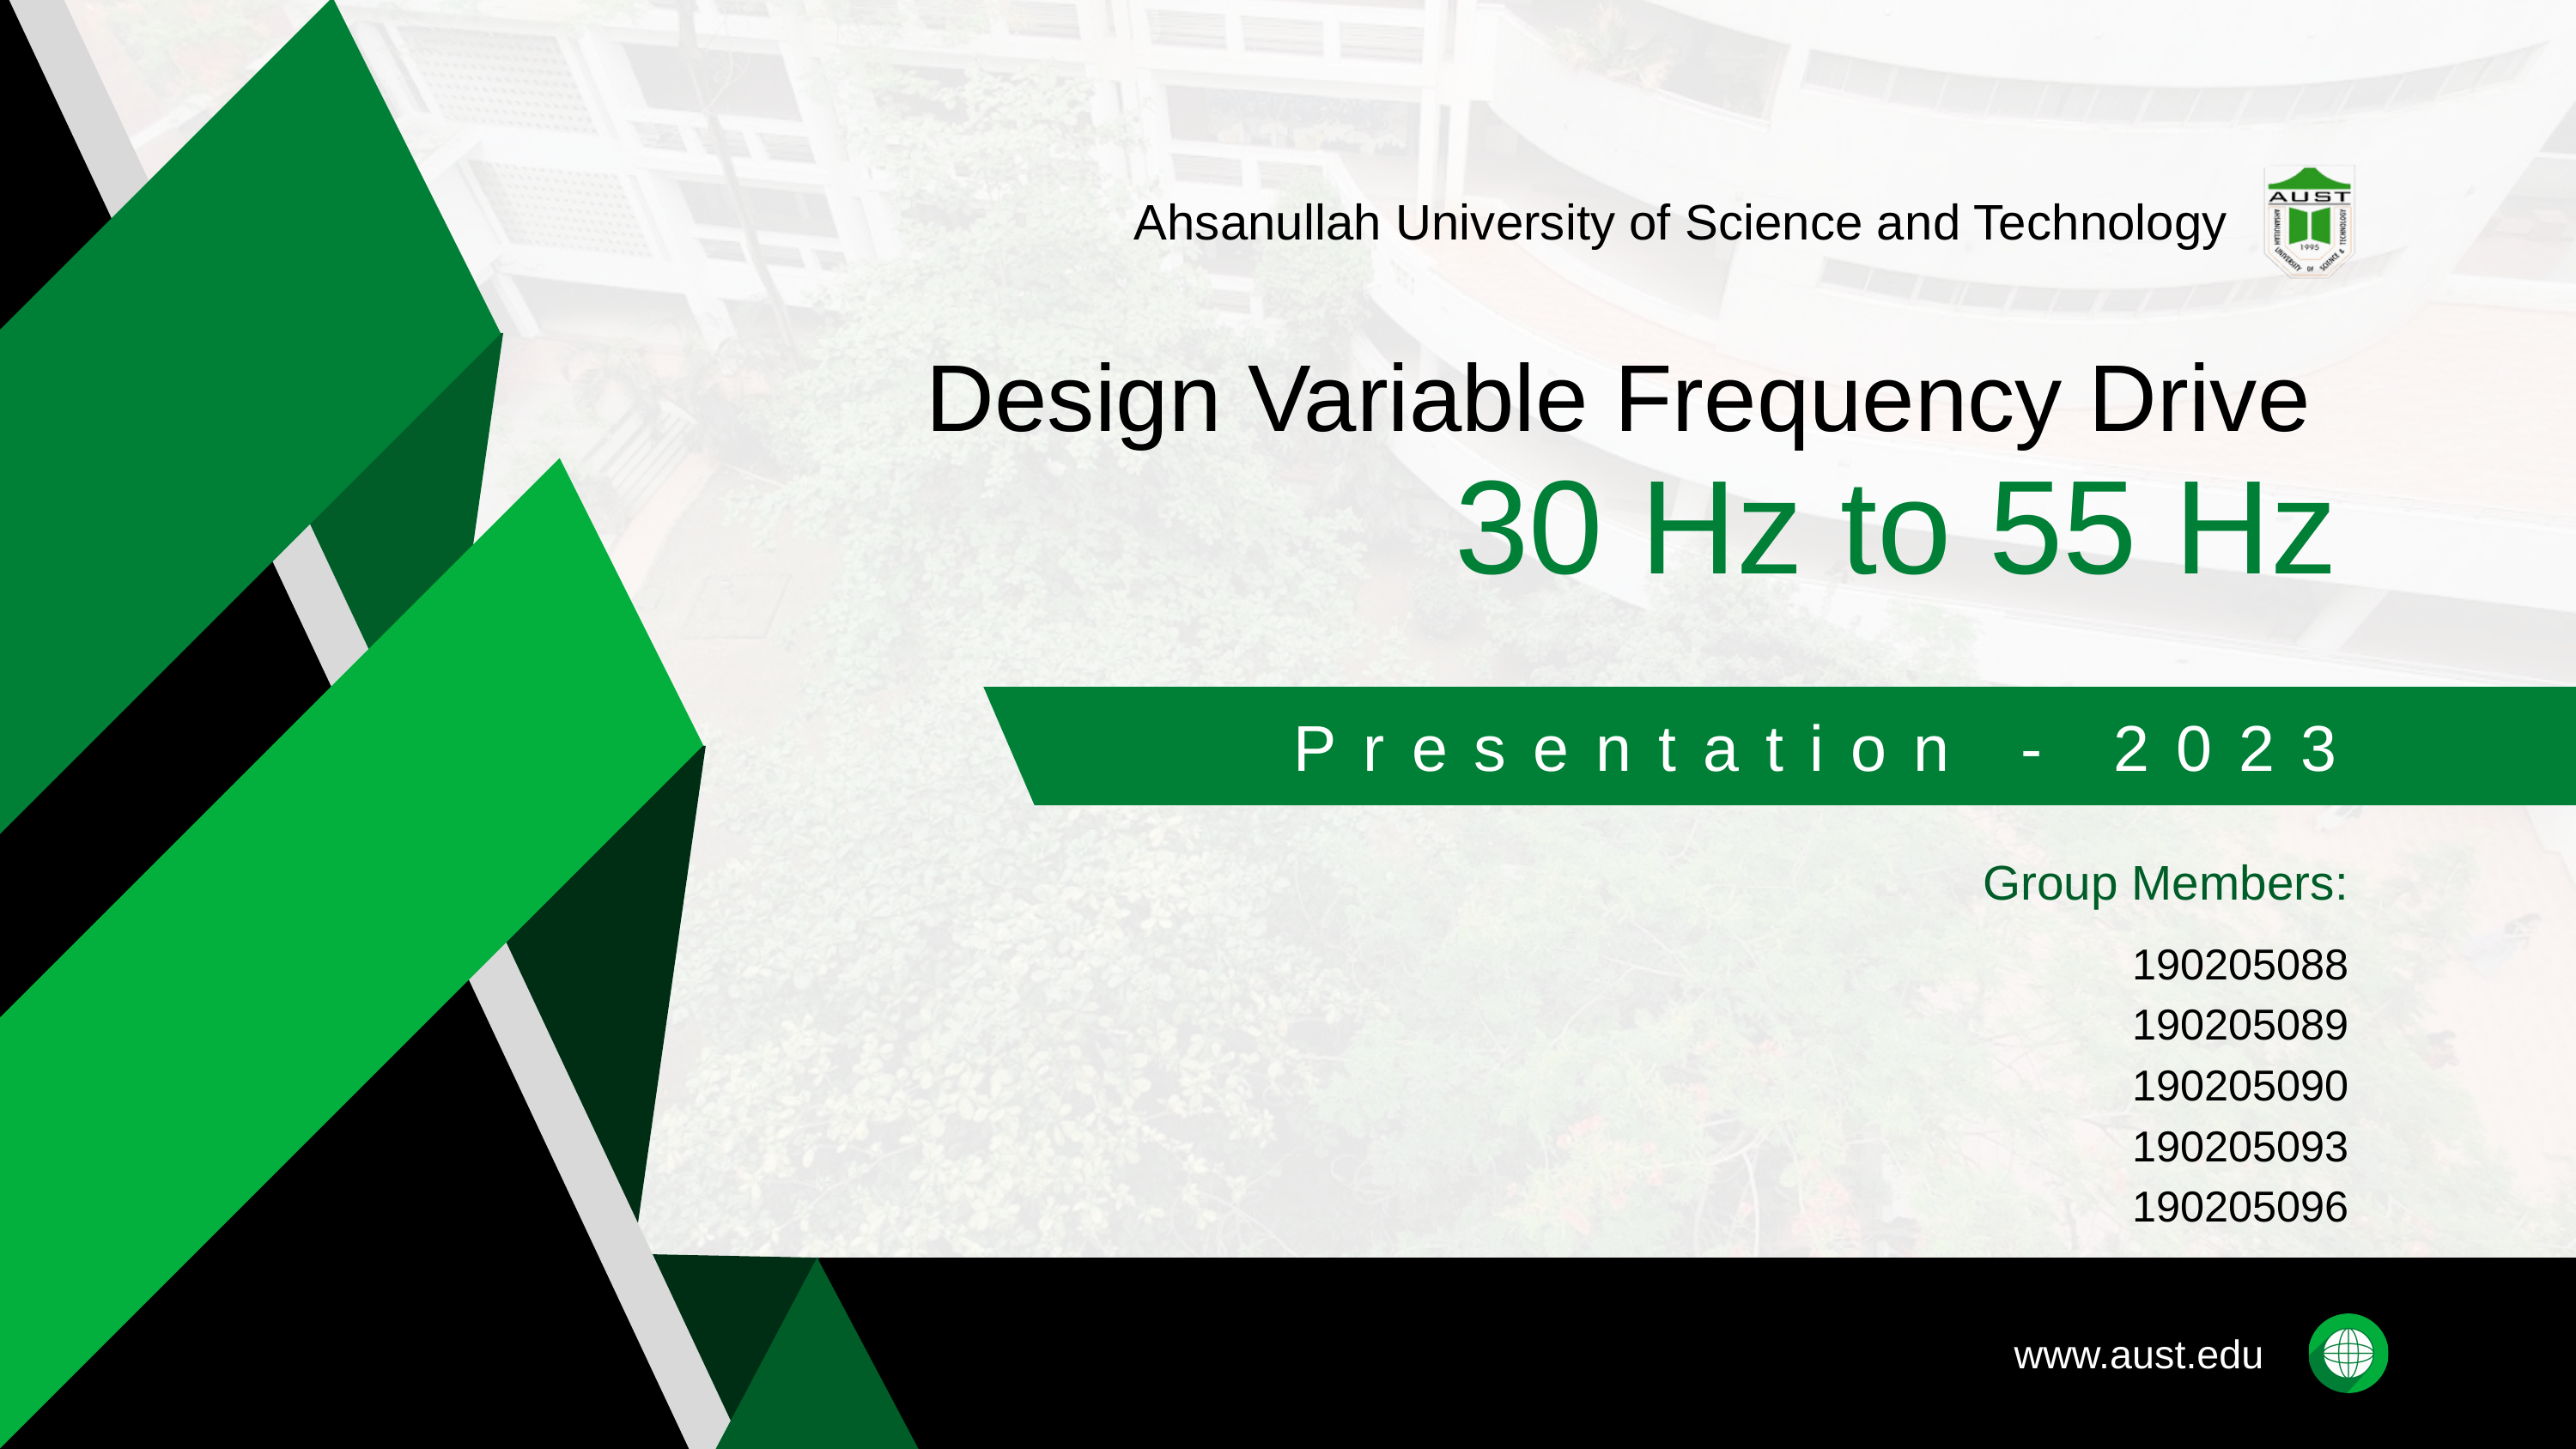

Ahsanullah University of Science and Technology

Design Variable Frequency Drive

30 Hz to 55 Hz

Presentation - 2023

Group Members:

190205088
190205089
190205090
190205093
190205096

www.aust.edu